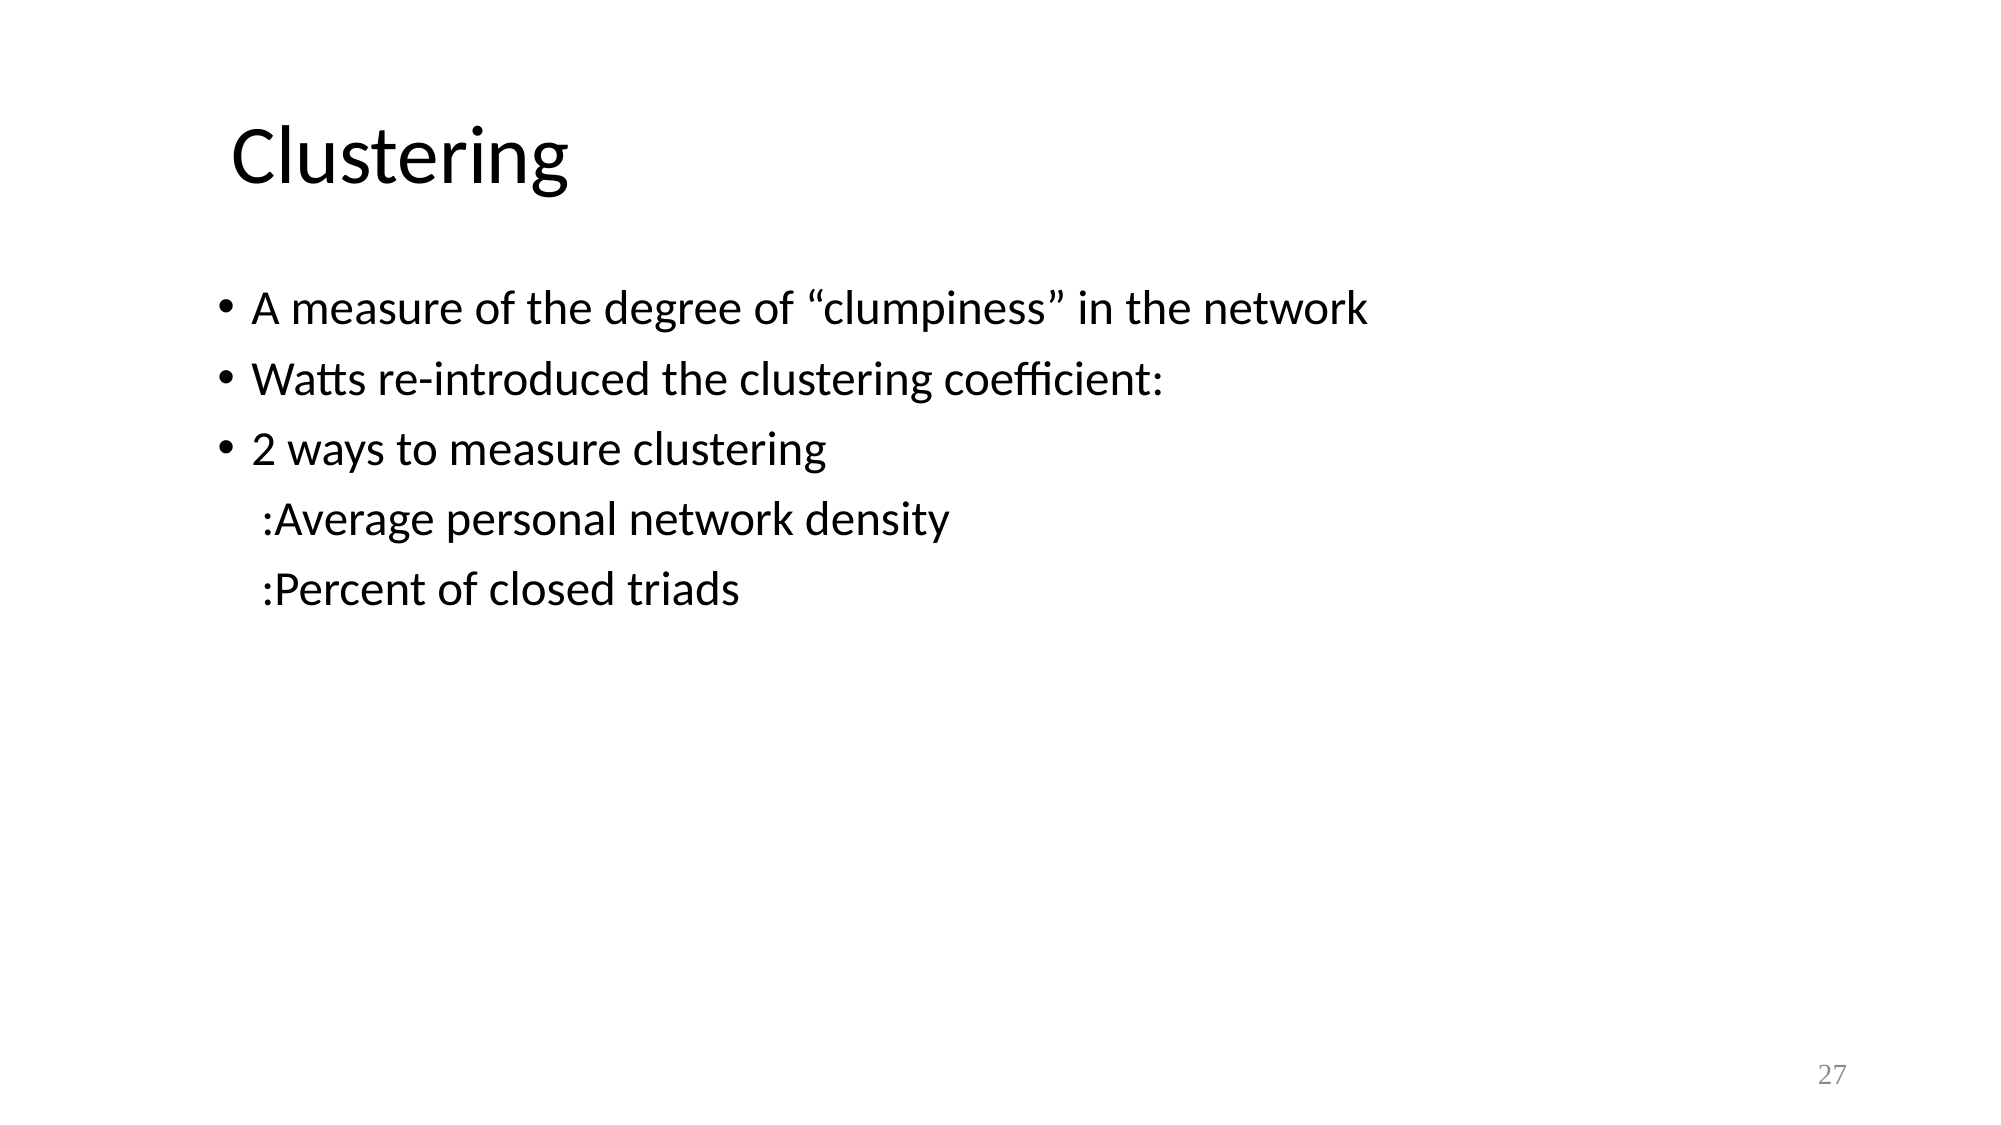

# Clustering
A measure of the degree of “clumpiness” in the network
Watts re-introduced the clustering coefficient:
2 ways to measure clustering
    :Average personal network density
    :Percent of closed triads

27